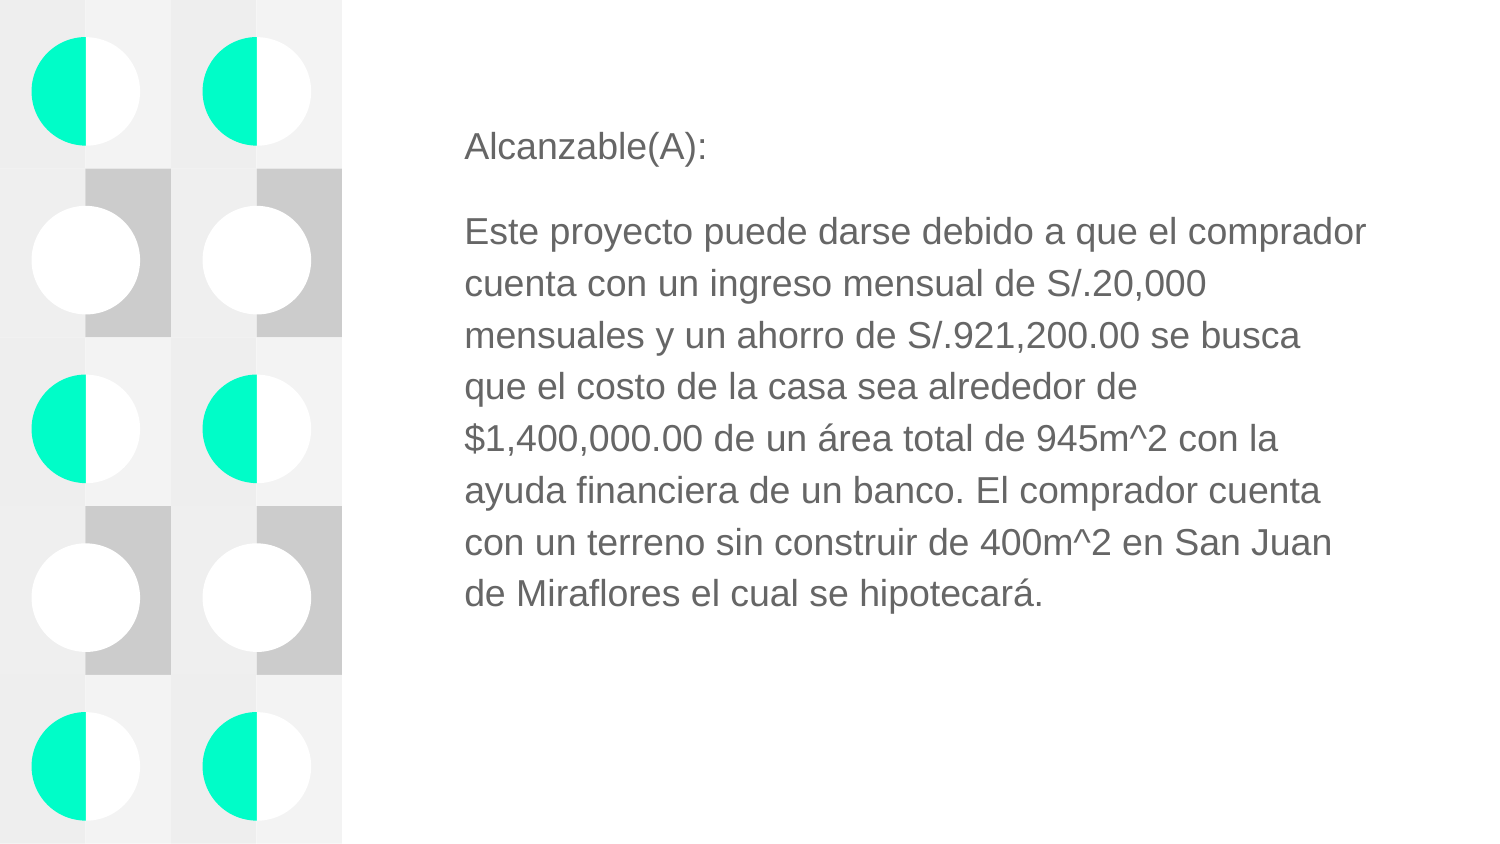

Alcanzable(A):
Este proyecto puede darse debido a que el comprador cuenta con un ingreso mensual de S/.20,000 mensuales y un ahorro de S/.921,200.00 se busca que el costo de la casa sea alrededor de $1,400,000.00 de un área total de 945m^2 con la ayuda financiera de un banco. El comprador cuenta con un terreno sin construir de 400m^2 en San Juan de Miraflores el cual se hipotecará.